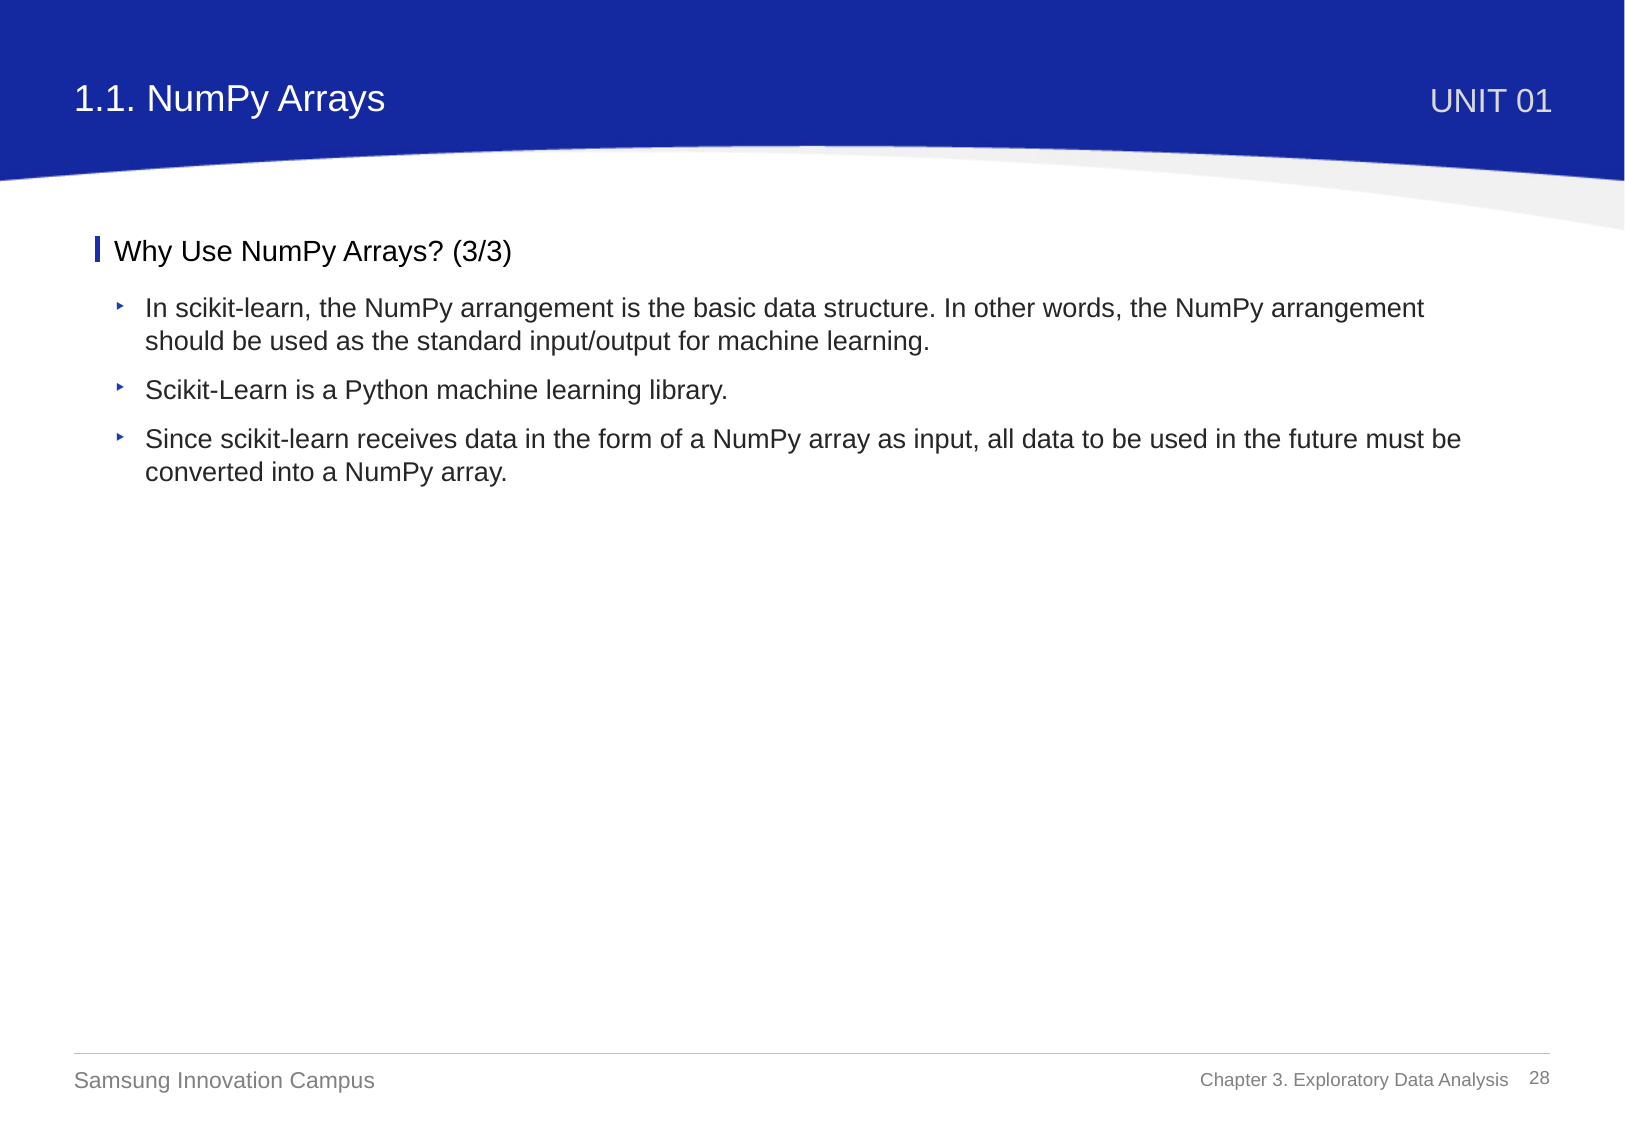

1.1. NumPy Arrays
UNIT 01
Why Use NumPy Arrays? (3/3)
In scikit-learn, the NumPy arrangement is the basic data structure. In other words, the NumPy arrangement should be used as the standard input/output for machine learning.
Scikit-Learn is a Python machine learning library.
Since scikit-learn receives data in the form of a NumPy array as input, all data to be used in the future must be converted into a NumPy array.